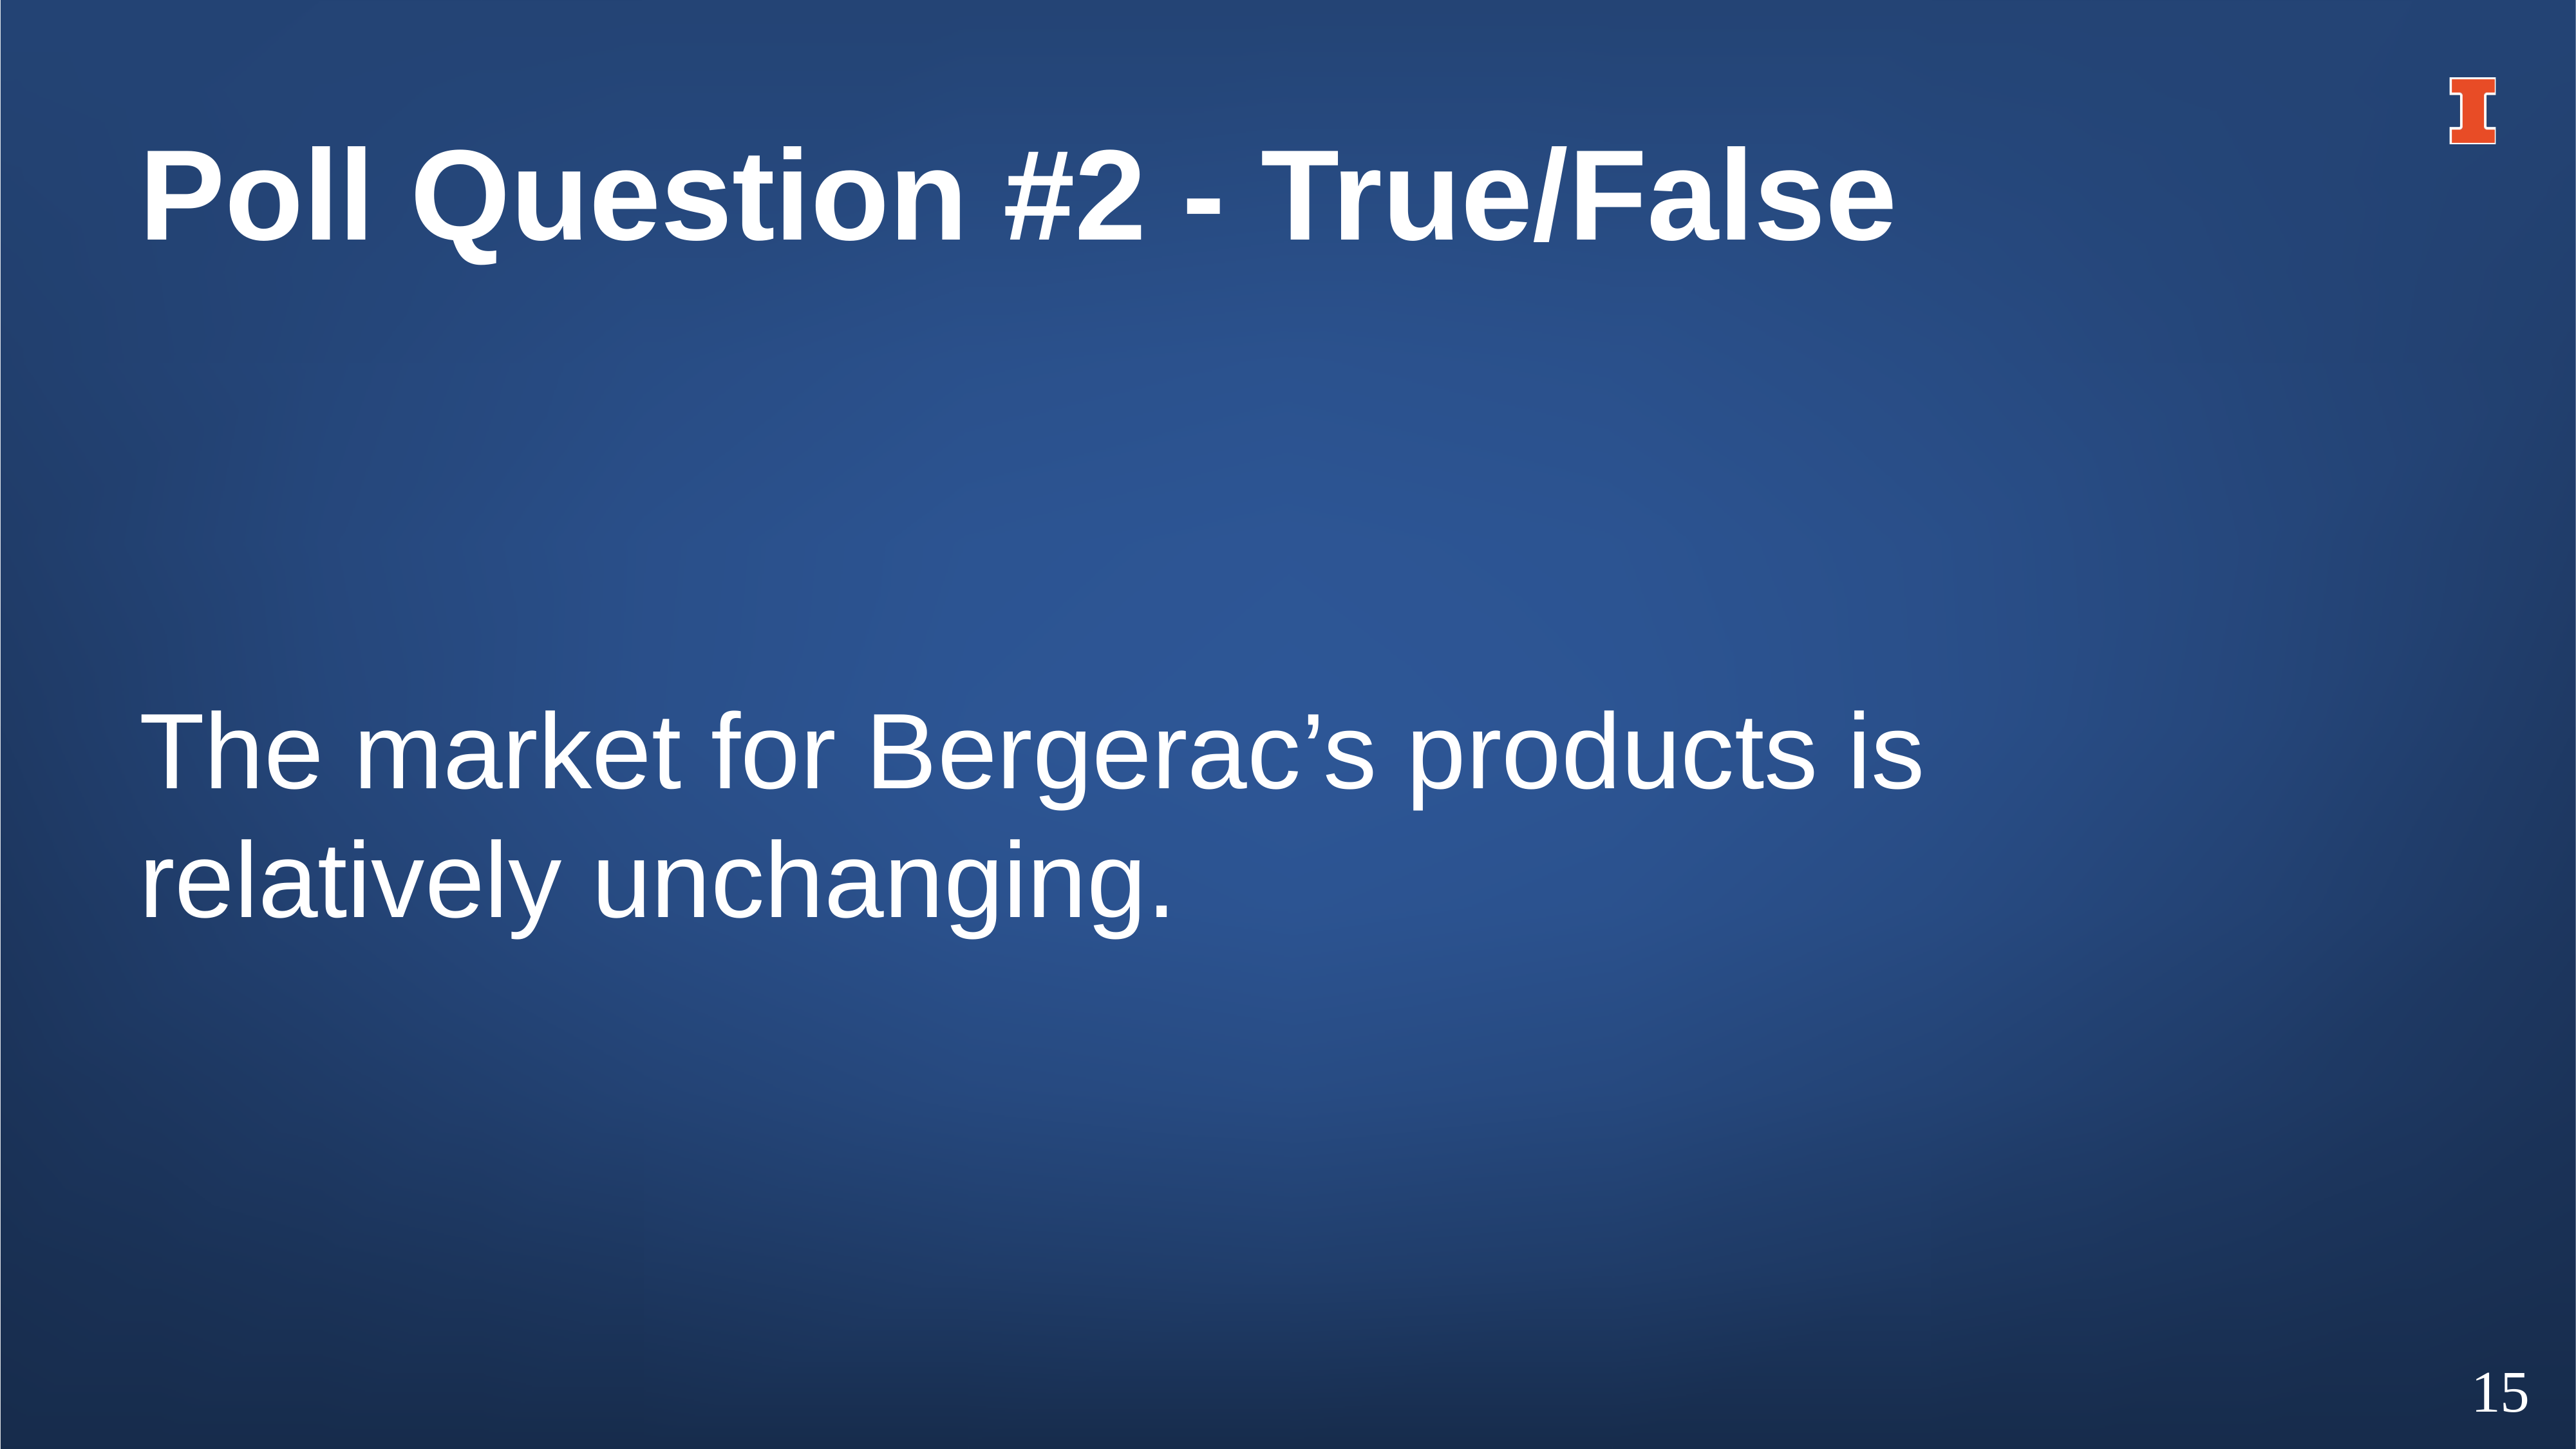

# Poll Question #2 - True/False
The market for Bergerac’s products is relatively unchanging.